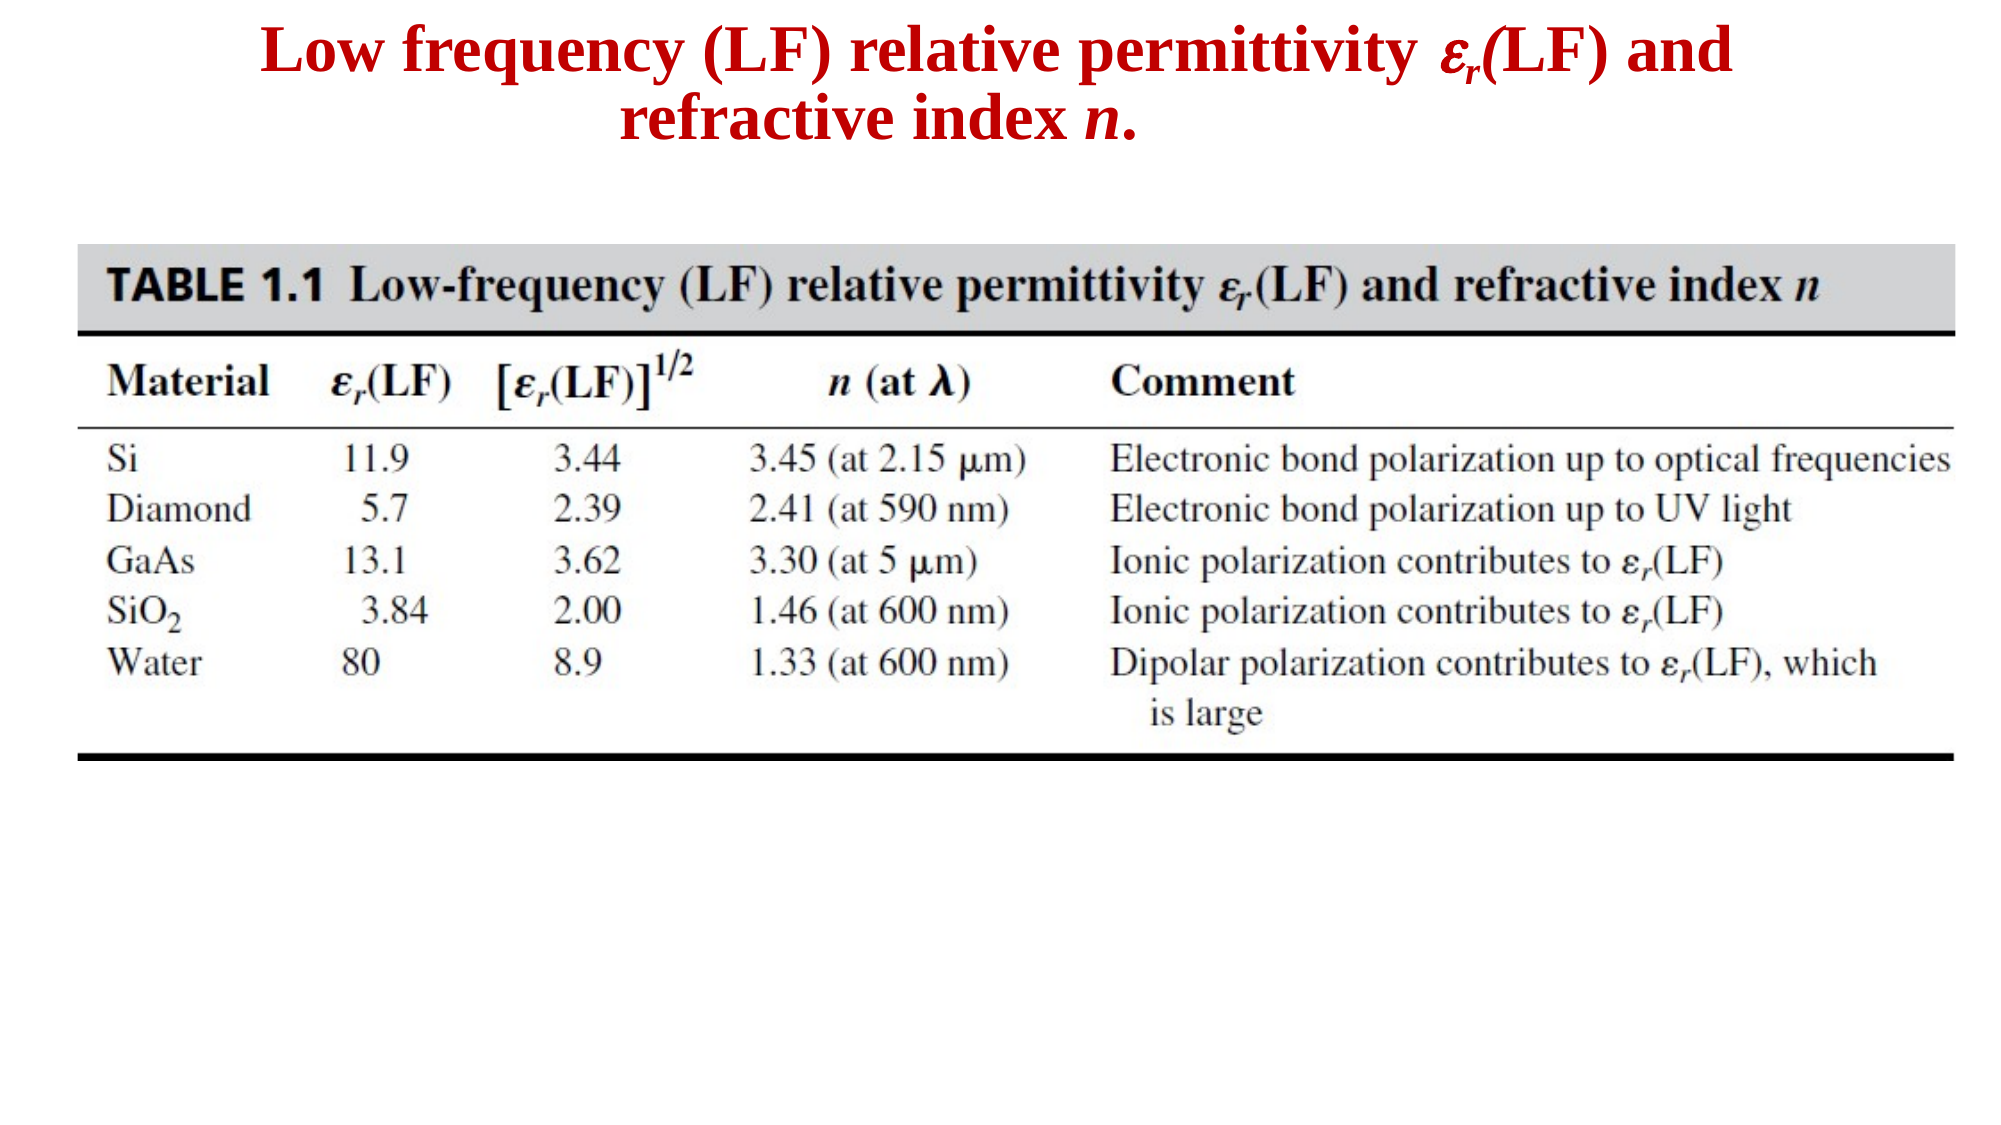

# Low frequency (LF) relative permittivity εr(LF) and  refractive index n.